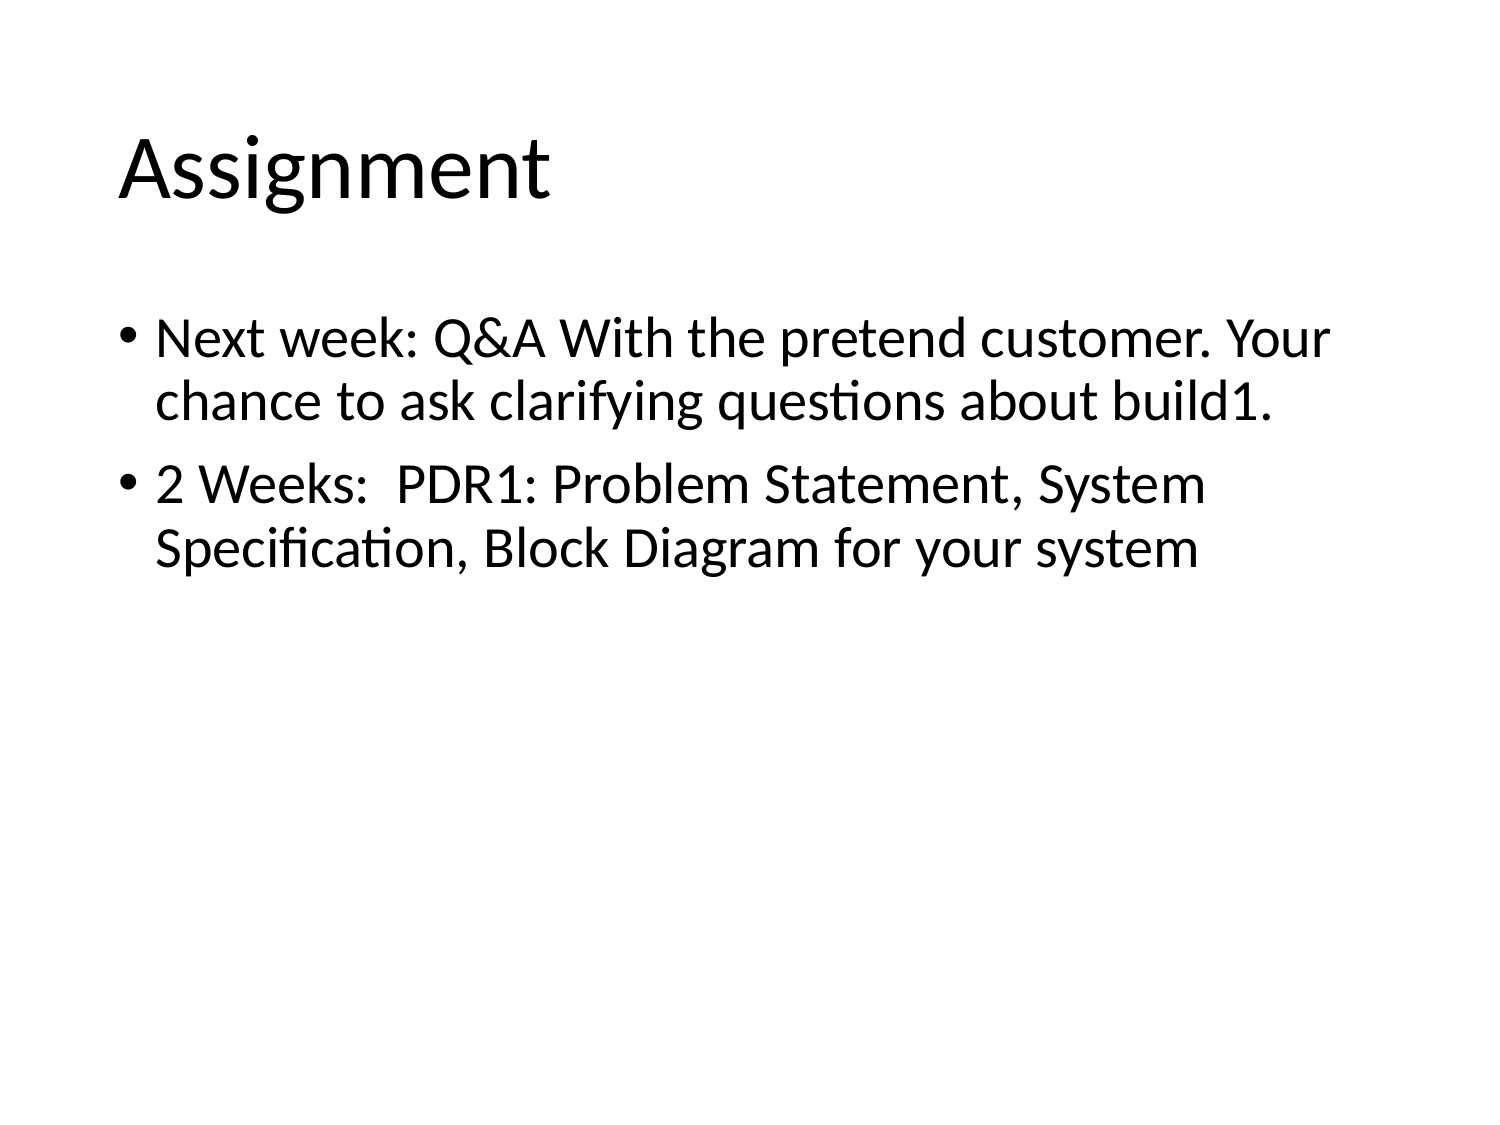

# Assignment
Next week: Q&A With the pretend customer. Your chance to ask clarifying questions about build1.
2 Weeks:  PDR1: Problem Statement, System Specification, Block Diagram for your system